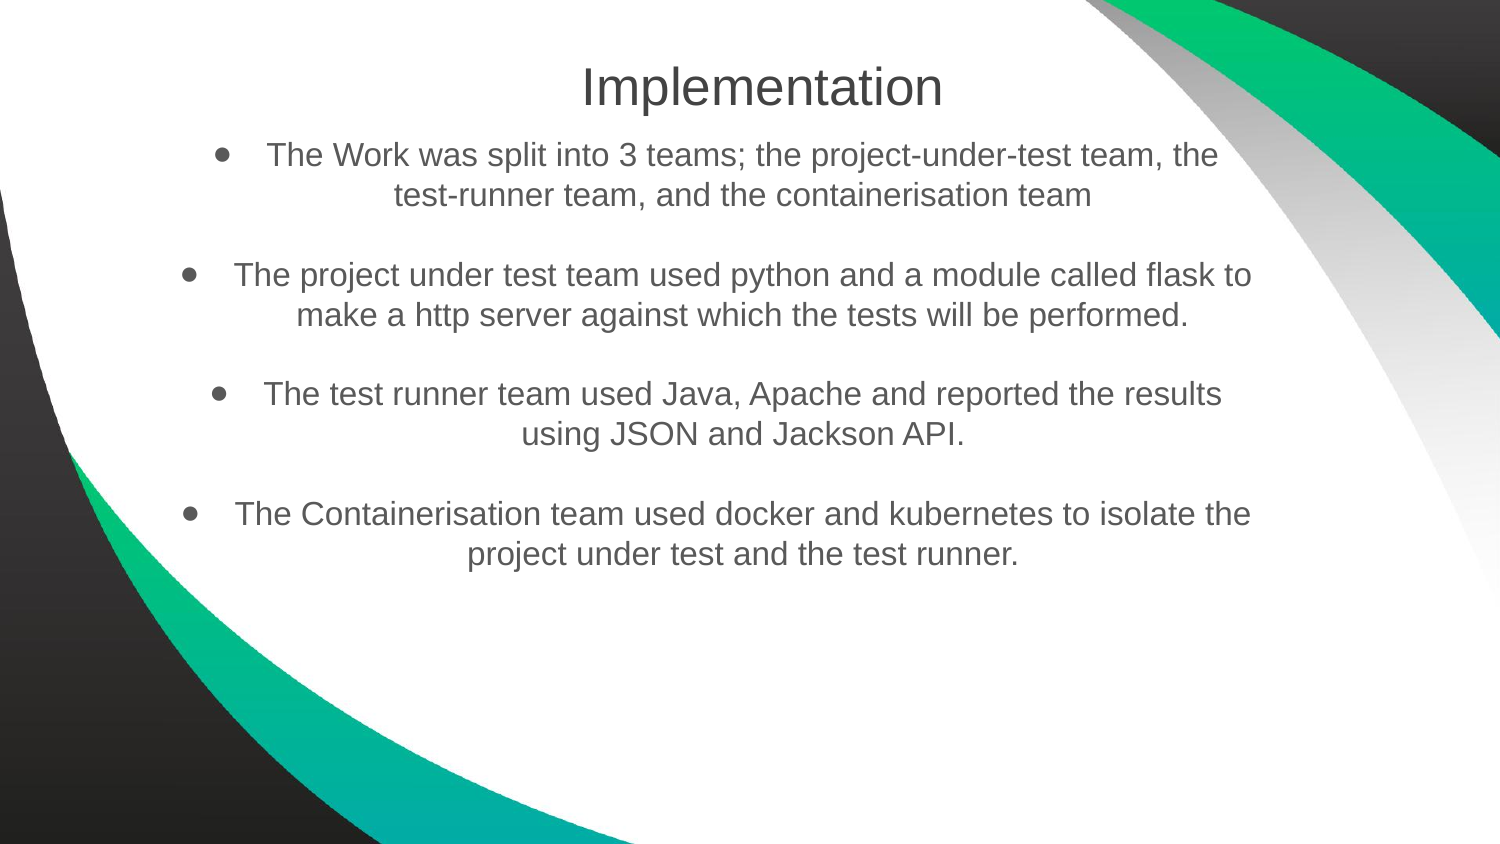

# Implementation
The Work was split into 3 teams; the project-under-test team, the test-runner team, and the containerisation team

The project under test team used python and a module called flask to make a http server against which the tests will be performed.

The test runner team used Java, Apache and reported the results using JSON and Jackson API.

The Containerisation team used docker and kubernetes to isolate the project under test and the test runner.